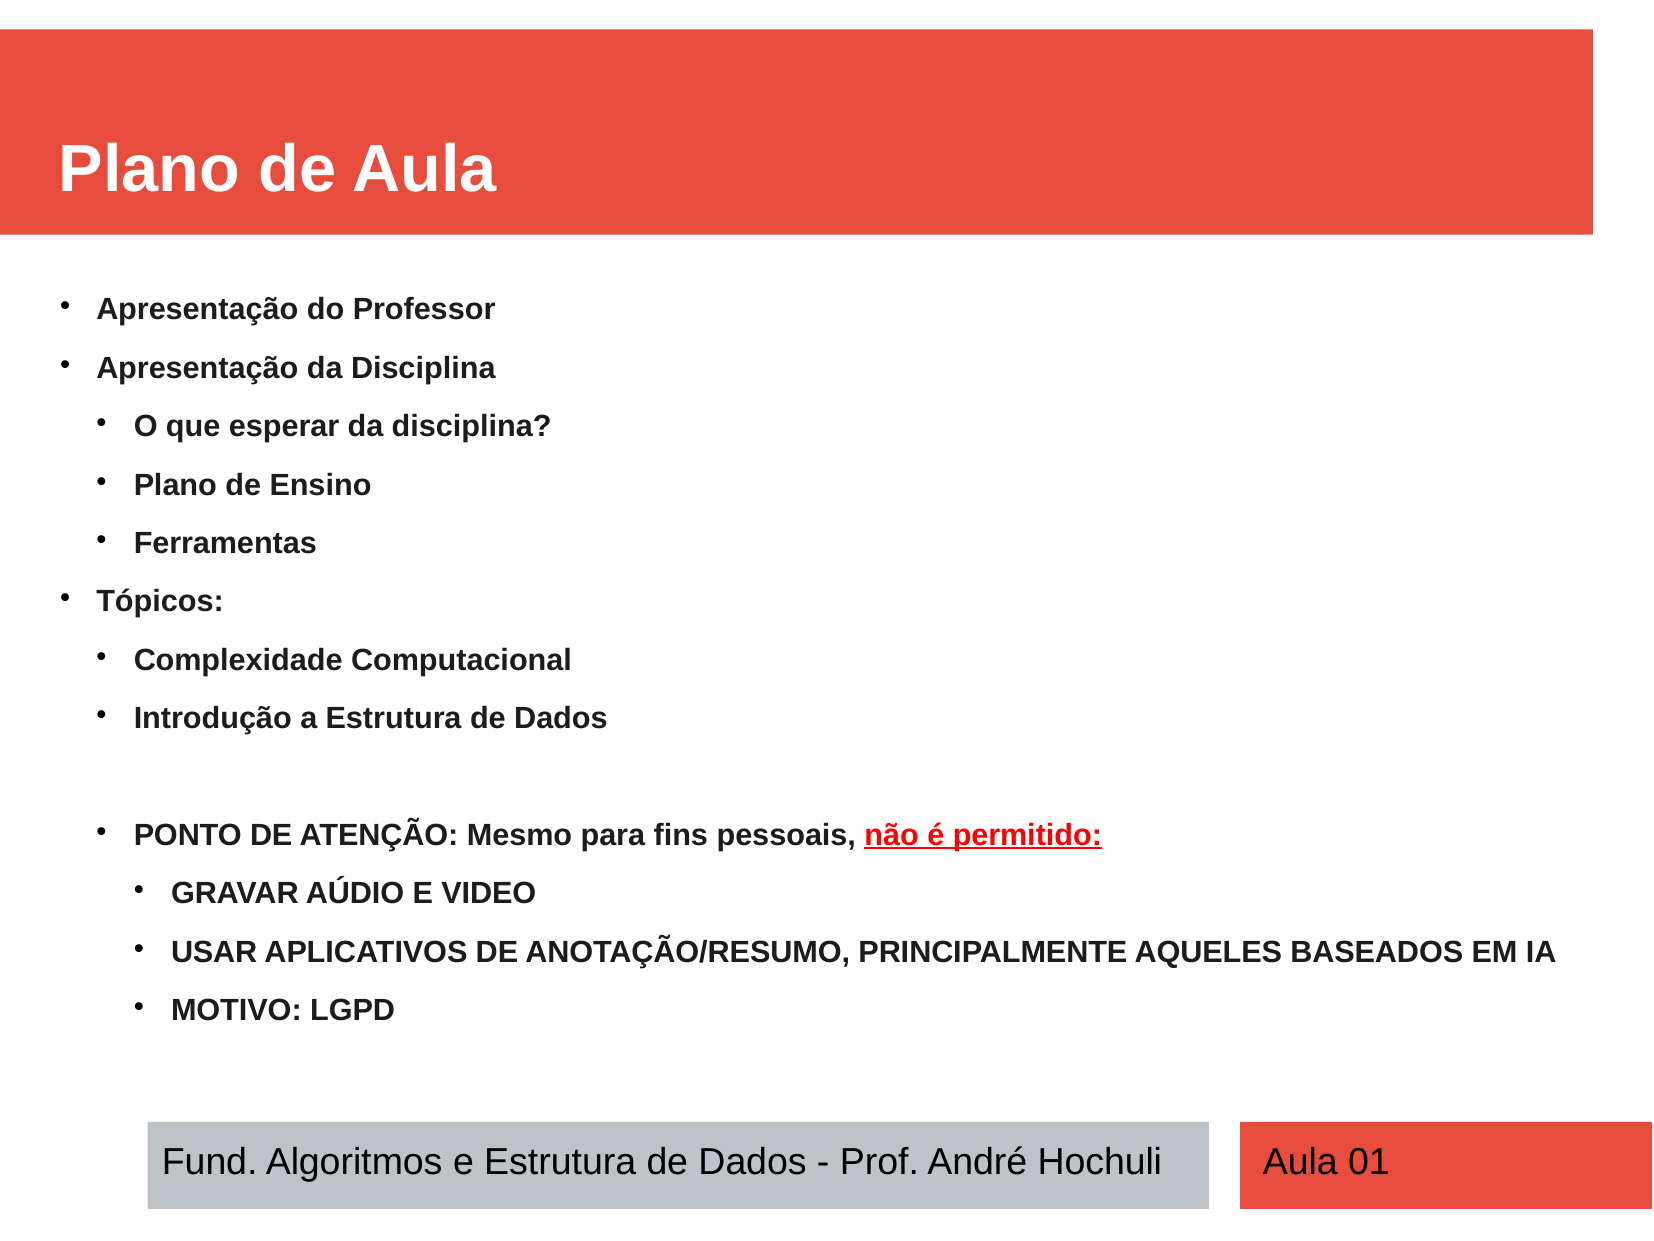

Plano de Aula
Apresentação do Professor
Apresentação da Disciplina
O que esperar da disciplina?
Plano de Ensino
Ferramentas
Tópicos:
Complexidade Computacional
Introdução a Estrutura de Dados

PONTO DE ATENÇÃO: Mesmo para fins pessoais, não é permitido:
GRAVAR AÚDIO E VIDEO
USAR APLICATIVOS DE ANOTAÇÃO/RESUMO, PRINCIPALMENTE AQUELES BASEADOS EM IA
MOTIVO: LGPD
Fund. Algoritmos e Estrutura de Dados - Prof. André Hochuli
Aula 01